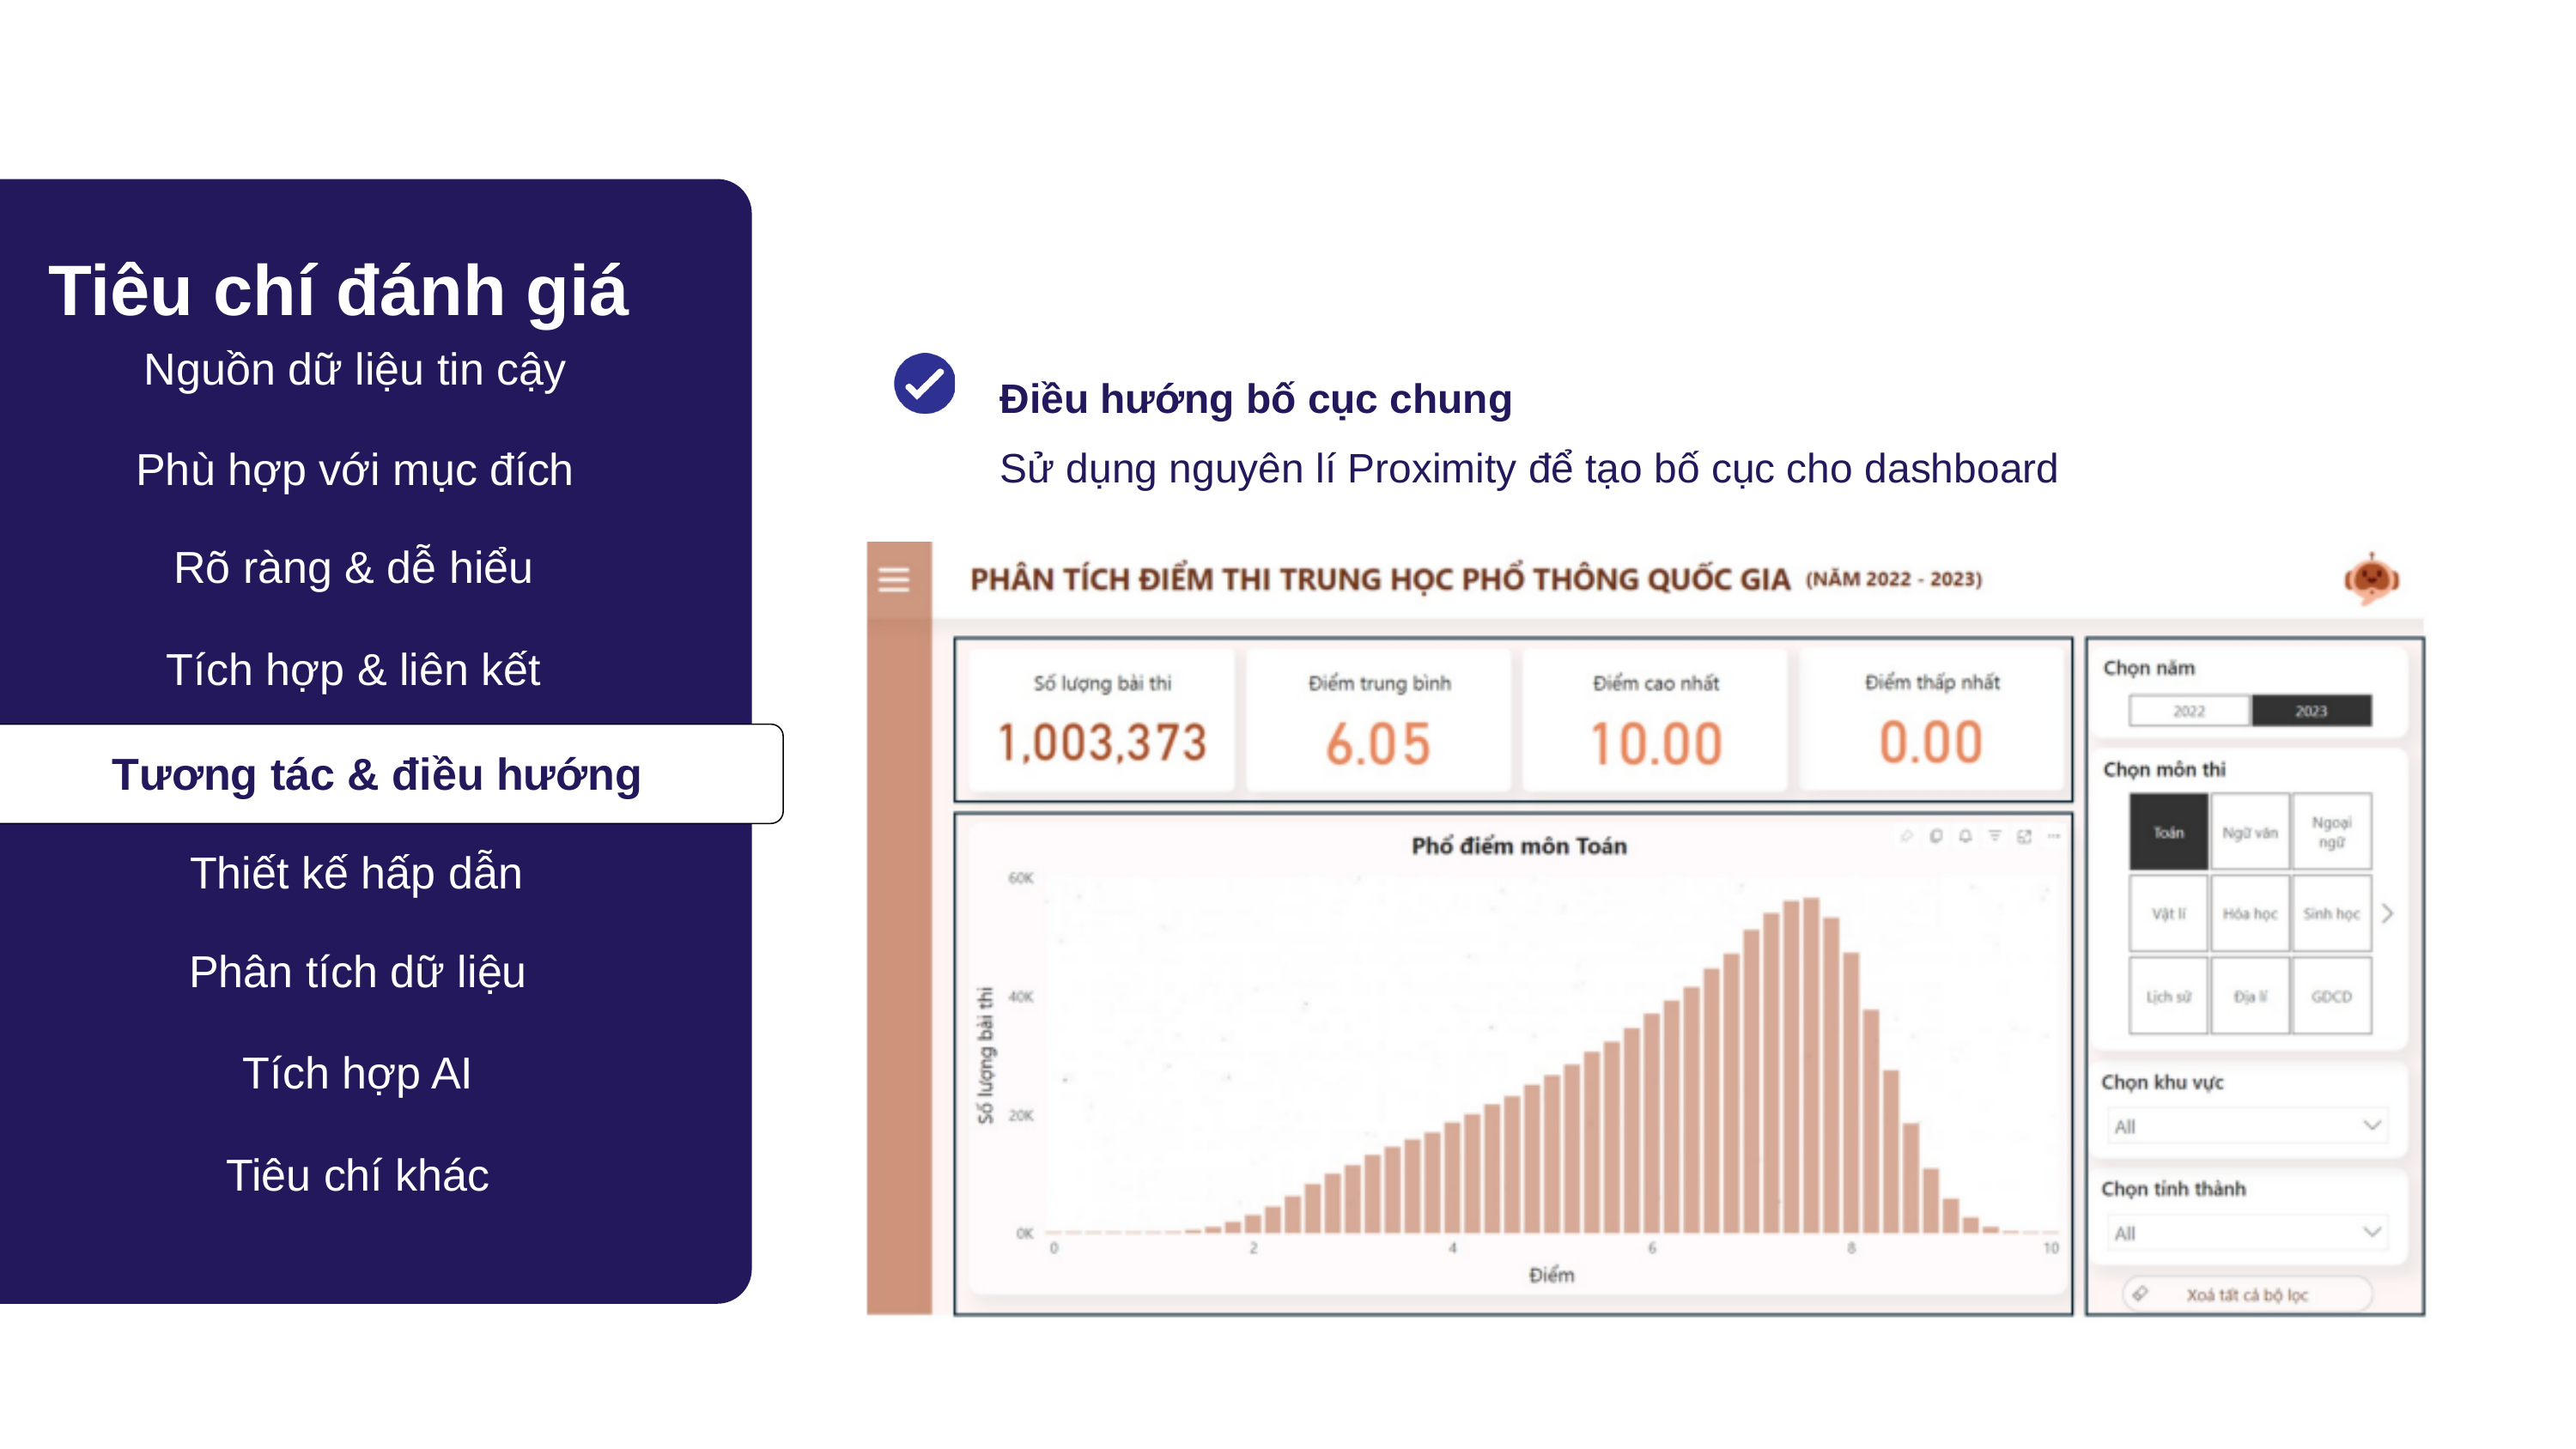

a
Tiêu chí đánh giá

Nguồn dữ liệu tin cậy
Điều hướng bố cục chung
Sử dụng nguyên lí Proximity để tạo bố cục cho dashboard

Phù hợp với mục đích

Rõ ràng & dễ hiểu

Tích hợp & liên kết

Tương tác & điều hướng

Tương tác & điều hướng

Thiết kế hấp dẫn

Phân tích dữ liệu

Tích hợp AI

Tiêu chí khác